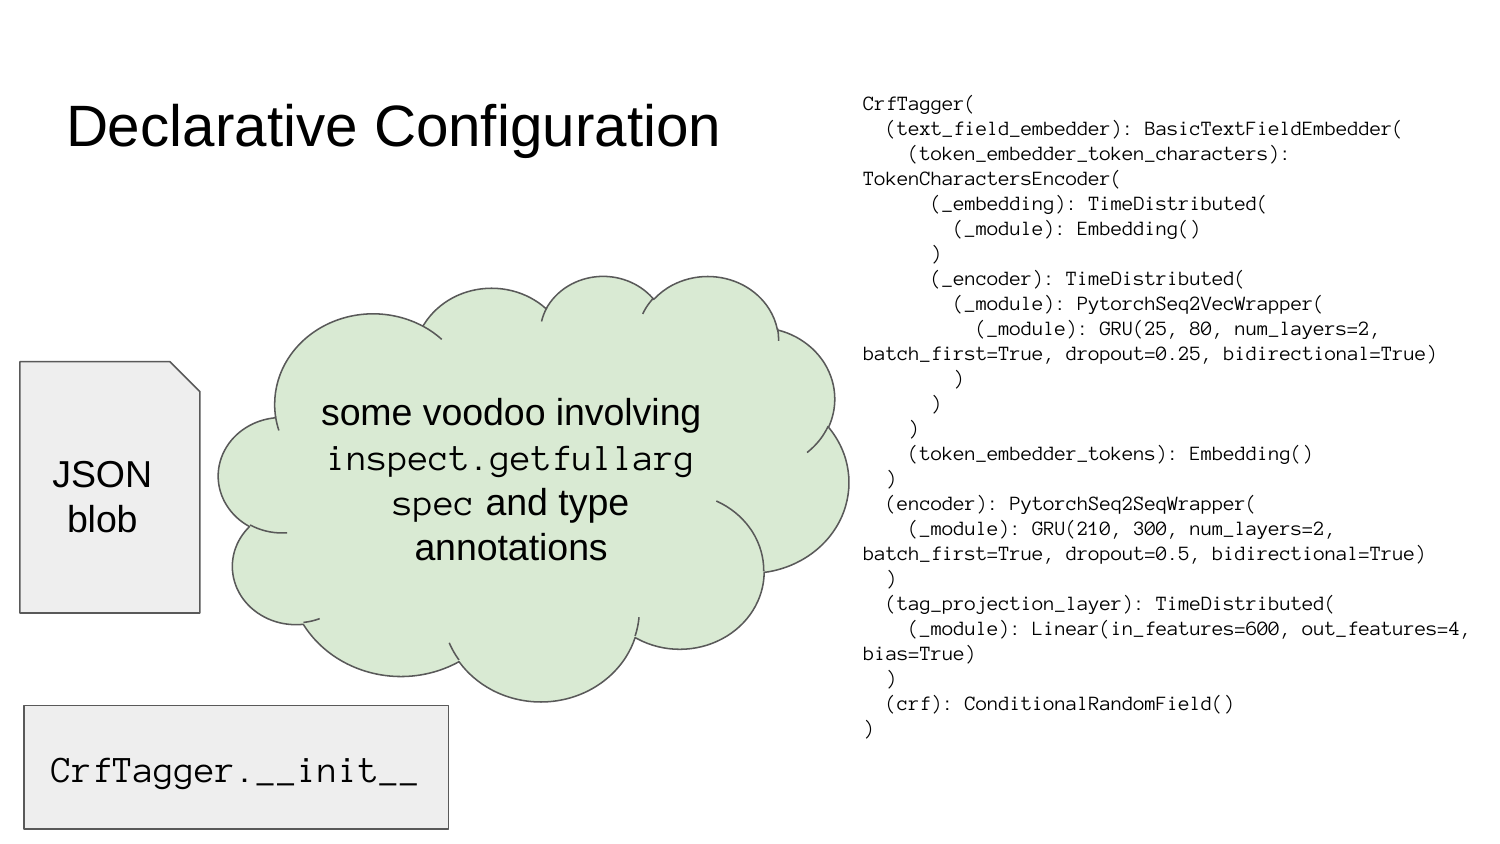

# Declarative Configuration
CrfTagger(
  (text_field_embedder): BasicTextFieldEmbedder(
    (token_embedder_token_characters): TokenCharactersEncoder(
      (_embedding): TimeDistributed(
        (_module): Embedding()
      )
      (_encoder): TimeDistributed(
        (_module): PytorchSeq2VecWrapper(
          (_module): GRU(25, 80, num_layers=2, batch_first=True, dropout=0.25, bidirectional=True)
        )
      )
    )
    (token_embedder_tokens): Embedding()
  )
  (encoder): PytorchSeq2SeqWrapper(
    (_module): GRU(210, 300, num_layers=2, batch_first=True, dropout=0.5, bidirectional=True)
  )
  (tag_projection_layer): TimeDistributed(
    (_module): Linear(in_features=600, out_features=4, bias=True)
  )
  (crf): ConditionalRandomField()
)

some voodoo involving inspect.getfullargspec and type annotations
JSON blob
CrfTagger.__init__